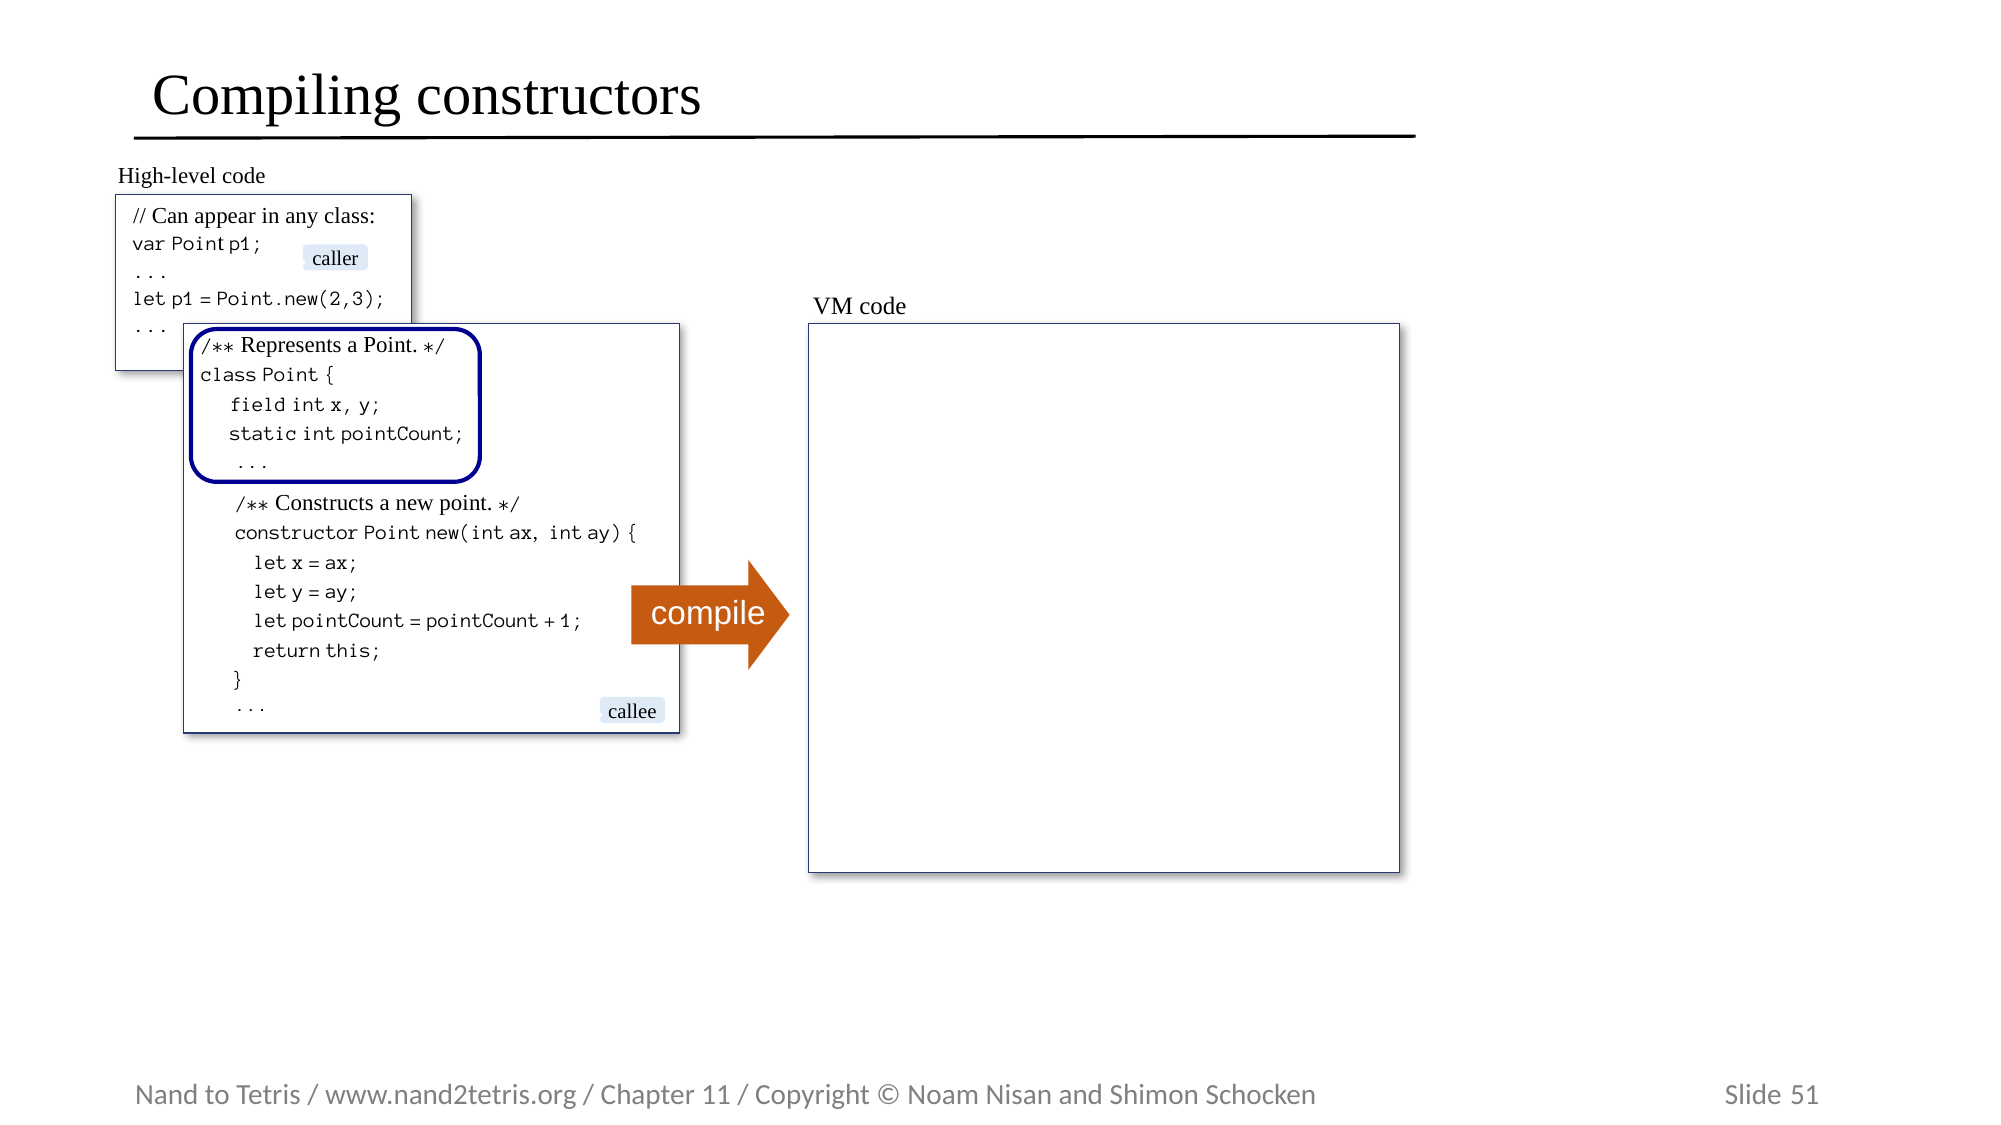

# Compiling constructors
High-level code
// Can appear in any class:
var Point p1;
...
let p1 = Point.new(2,3);
...

caller
VM code

/** Represents a Point. */
class Point {
     field int x, y;
     static int pointCount;
      ...
      /** Constructs a new point. */
      constructor Point new(int ax, int ay) {
          let x = ax;
          let y = ay;
          let pointCount = pointCount + 1;
          return this;
      }
   ...

compile
callee